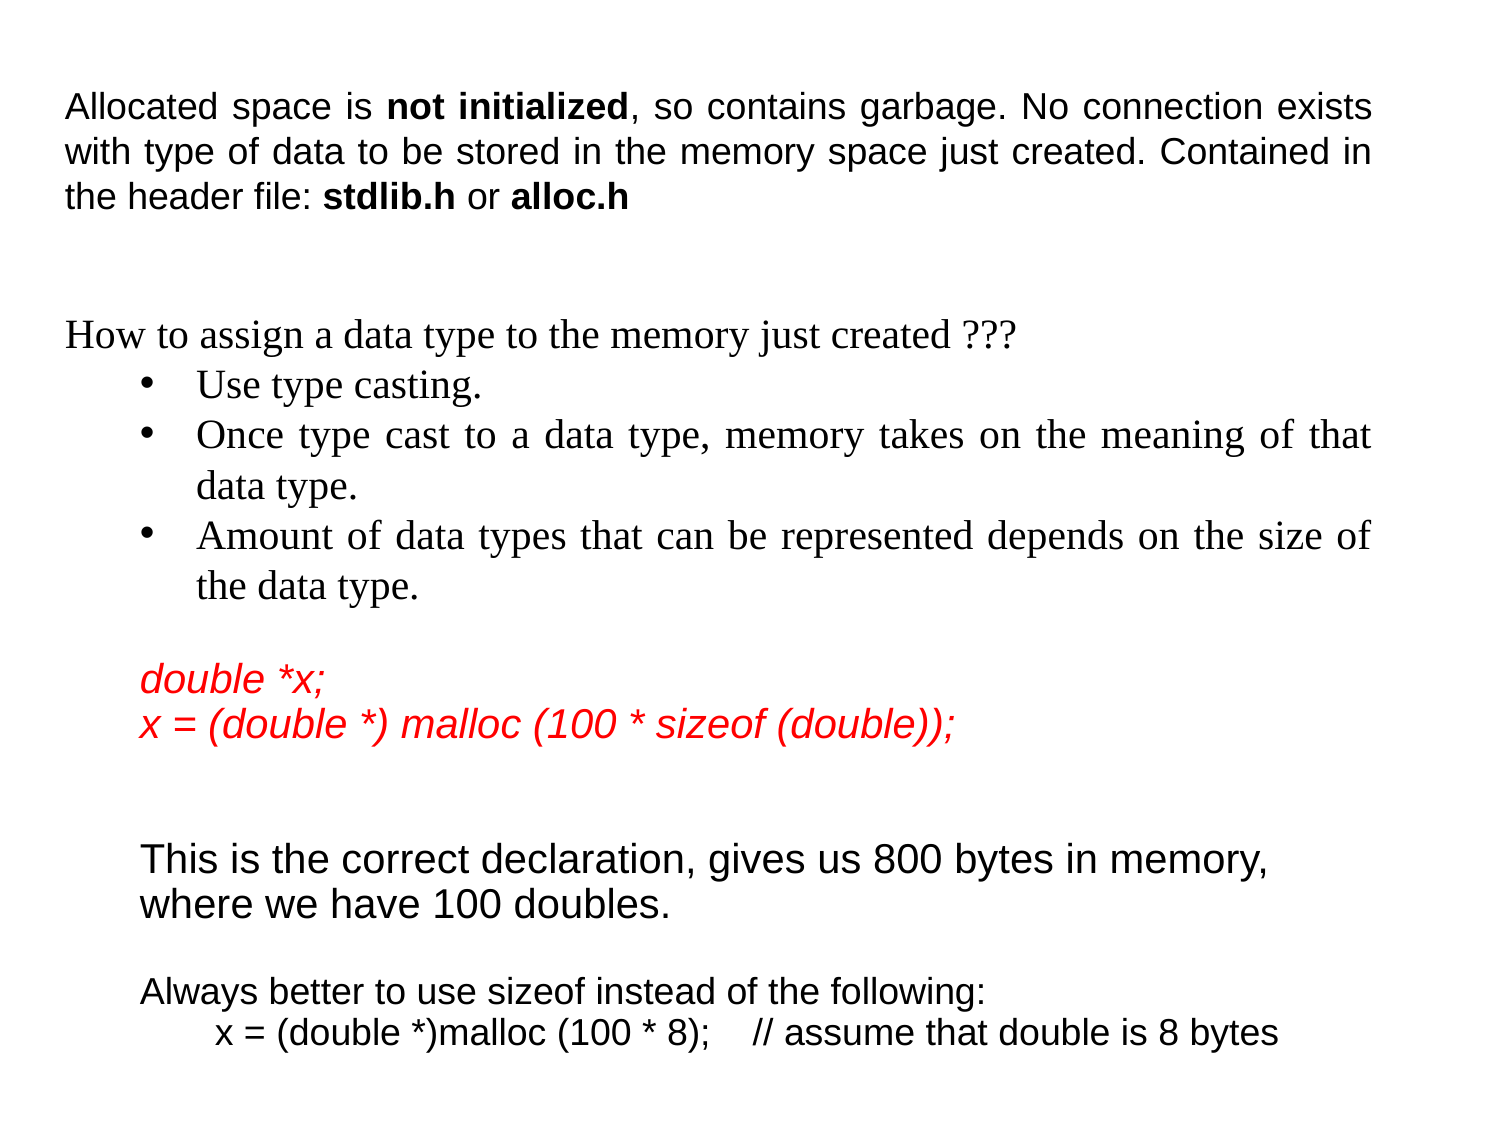

Allocated space is not initialized, so contains garbage. No connection exists with type of data to be stored in the memory space just created. Contained in the header file: stdlib.h or alloc.h

How to assign a data type to the memory just created ???
Use type casting.
Once type cast to a data type, memory takes on the meaning of that data type.
Amount of data types that can be represented depends on the size of the data type.

double *x;
x = (double *) malloc (100 * sizeof (double));

This is the correct declaration, gives us 800 bytes in memory, where we have 100 doubles.

Always better to use sizeof instead of the following:
x = (double *)malloc (100 * 8);    // assume that double is 8 bytes